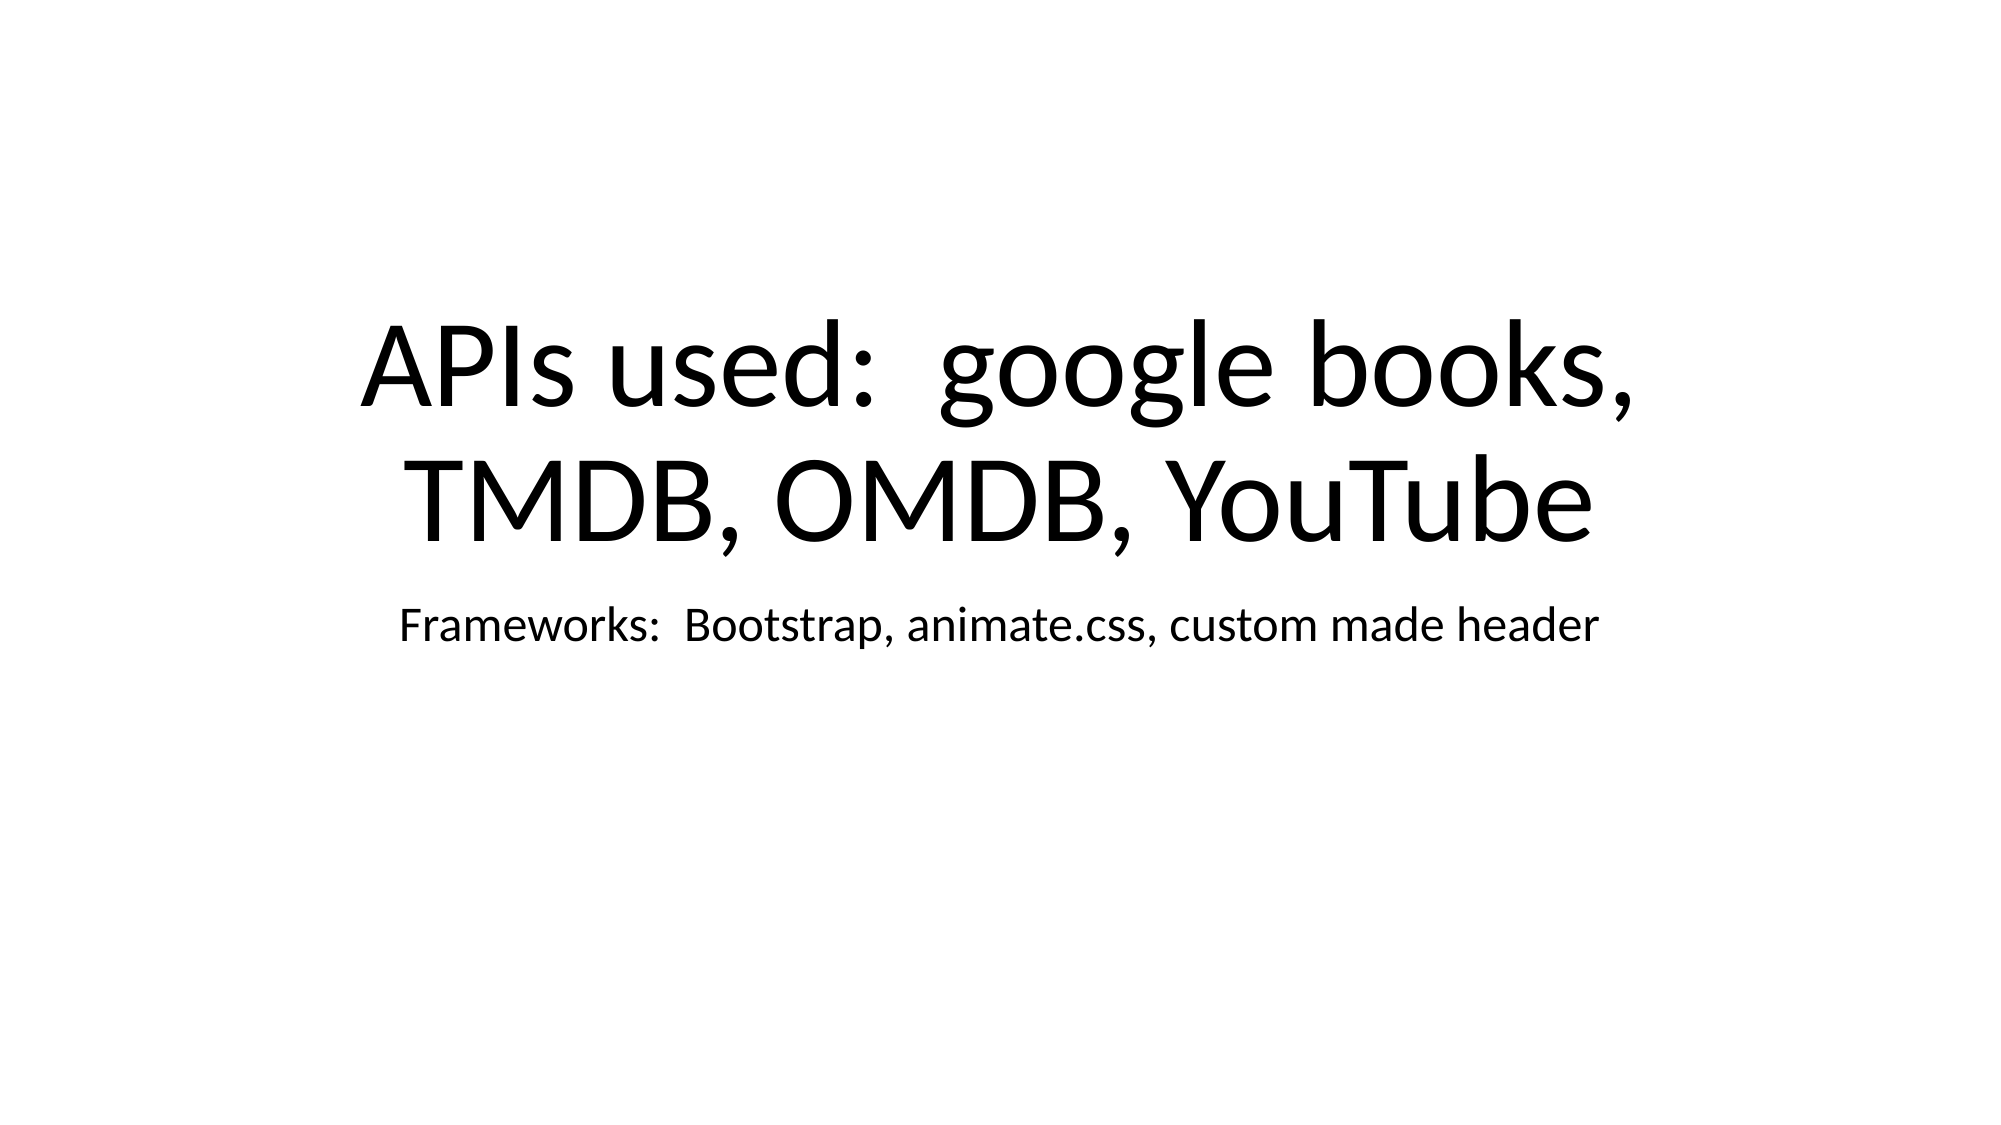

# APIs used:  google books, TMDB, OMDB, YouTube
Frameworks:  Bootstrap, animate.css, custom made header